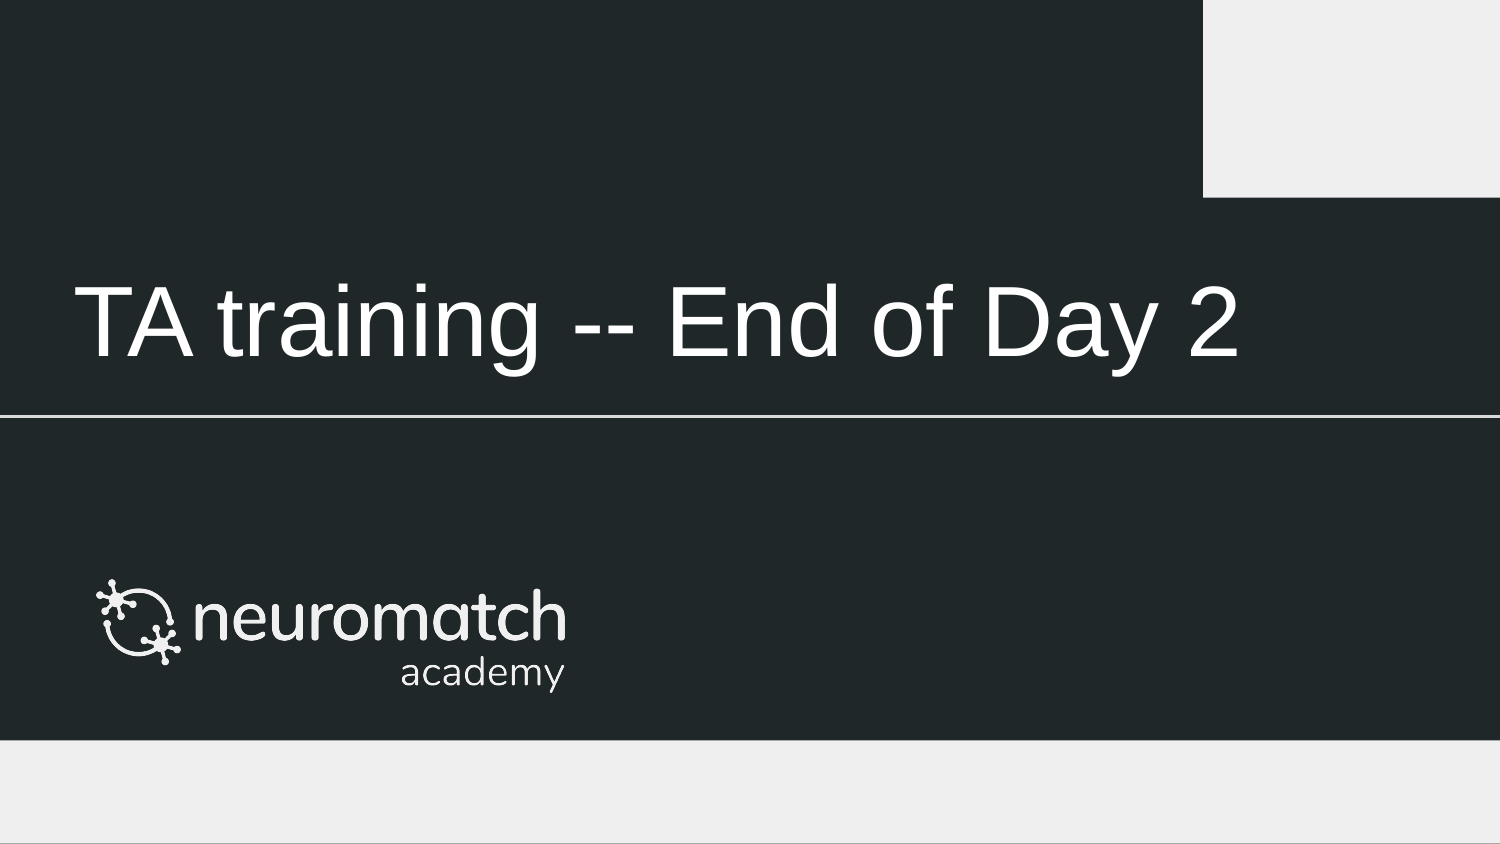

# TA training -- End of Day 2